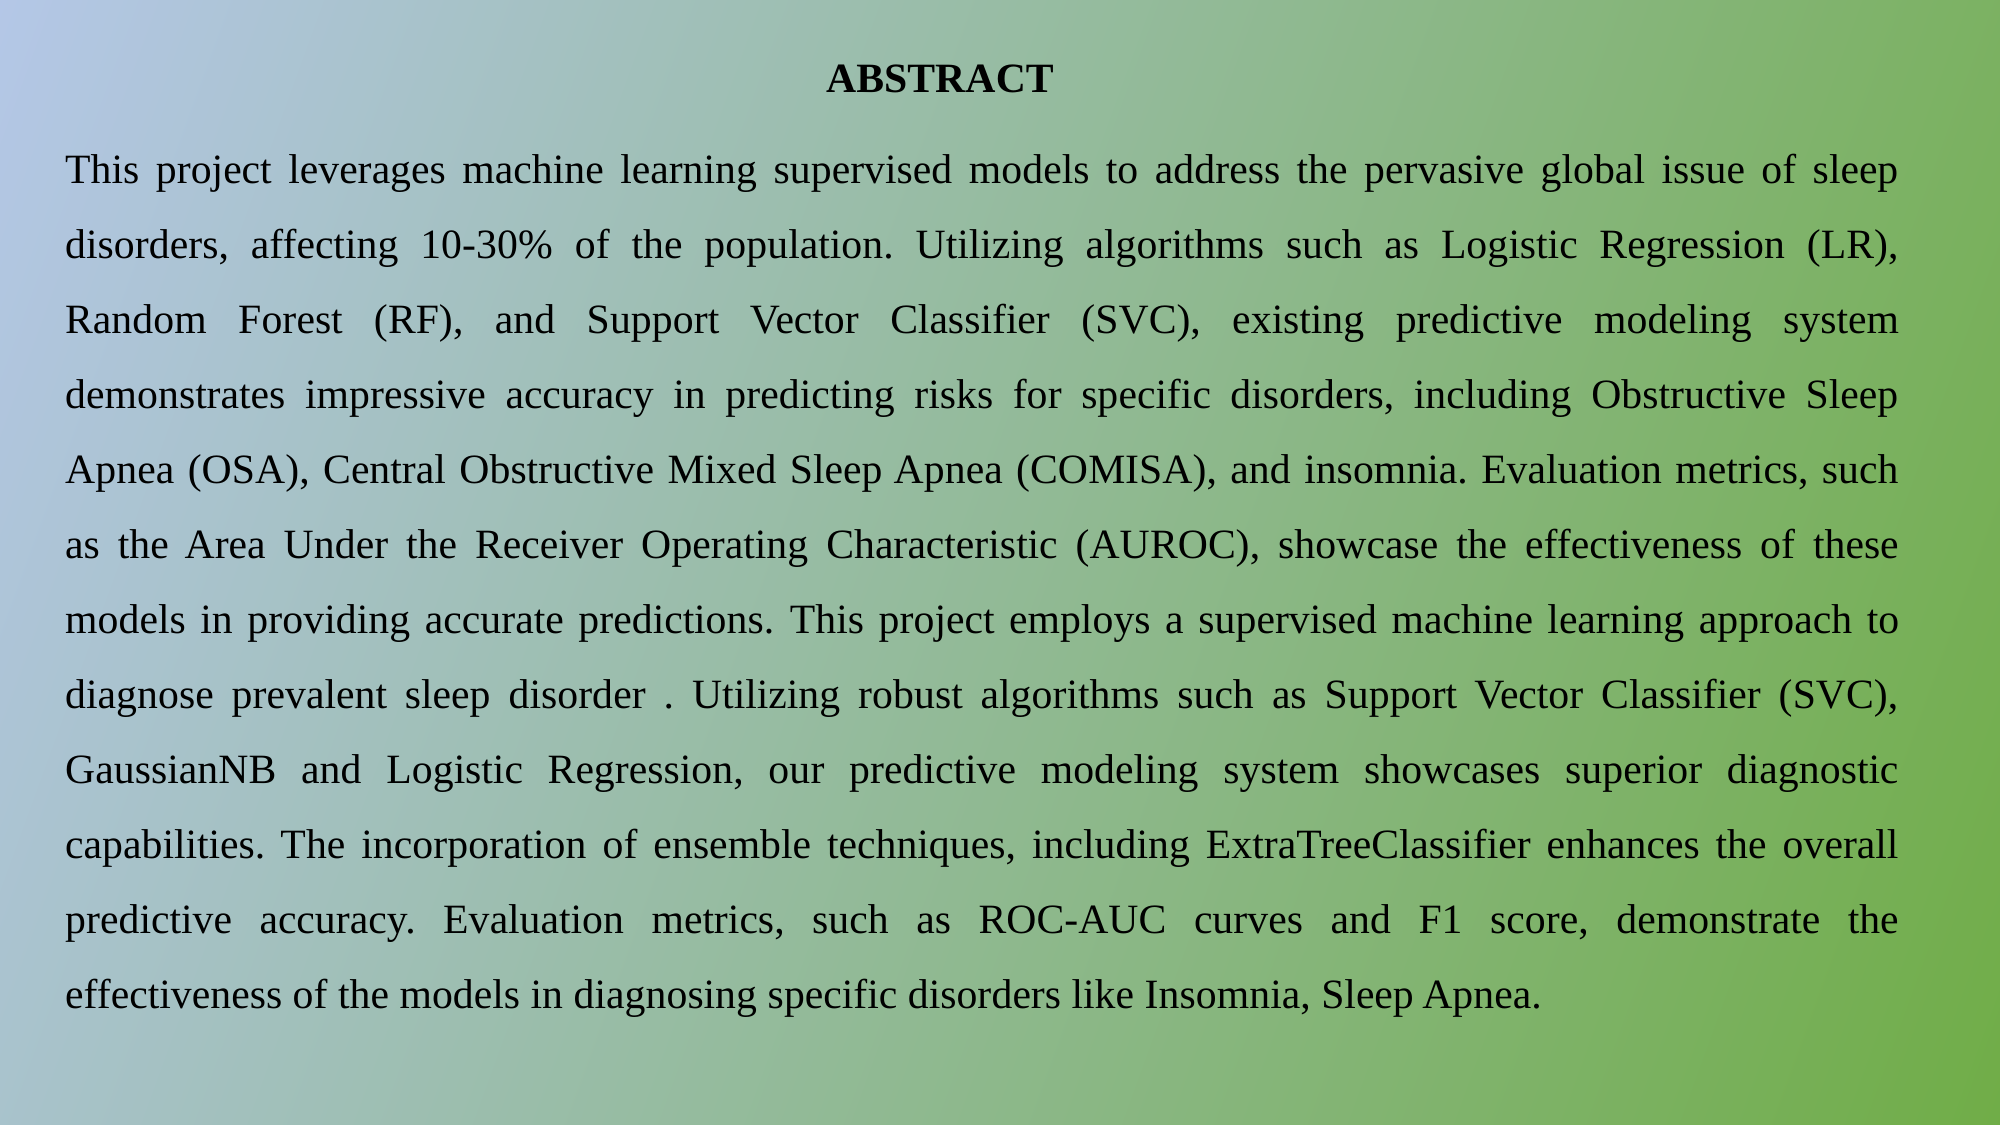

ABSTRACT
This project leverages machine learning supervised models to address the pervasive global issue of sleep disorders, affecting 10-30% of the population. Utilizing algorithms such as Logistic Regression (LR), Random Forest (RF), and Support Vector Classifier (SVC), existing predictive modeling system demonstrates impressive accuracy in predicting risks for specific disorders, including Obstructive Sleep Apnea (OSA), Central Obstructive Mixed Sleep Apnea (COMISA), and insomnia. Evaluation metrics, such as the Area Under the Receiver Operating Characteristic (AUROC), showcase the effectiveness of these models in providing accurate predictions. This project employs a supervised machine learning approach to diagnose prevalent sleep disorder . Utilizing robust algorithms such as Support Vector Classifier (SVC), GaussianNB and Logistic Regression, our predictive modeling system showcases superior diagnostic capabilities. The incorporation of ensemble techniques, including ExtraTreeClassifier enhances the overall predictive accuracy. Evaluation metrics, such as ROC-AUC curves and F1 score, demonstrate the effectiveness of the models in diagnosing specific disorders like Insomnia, Sleep Apnea.